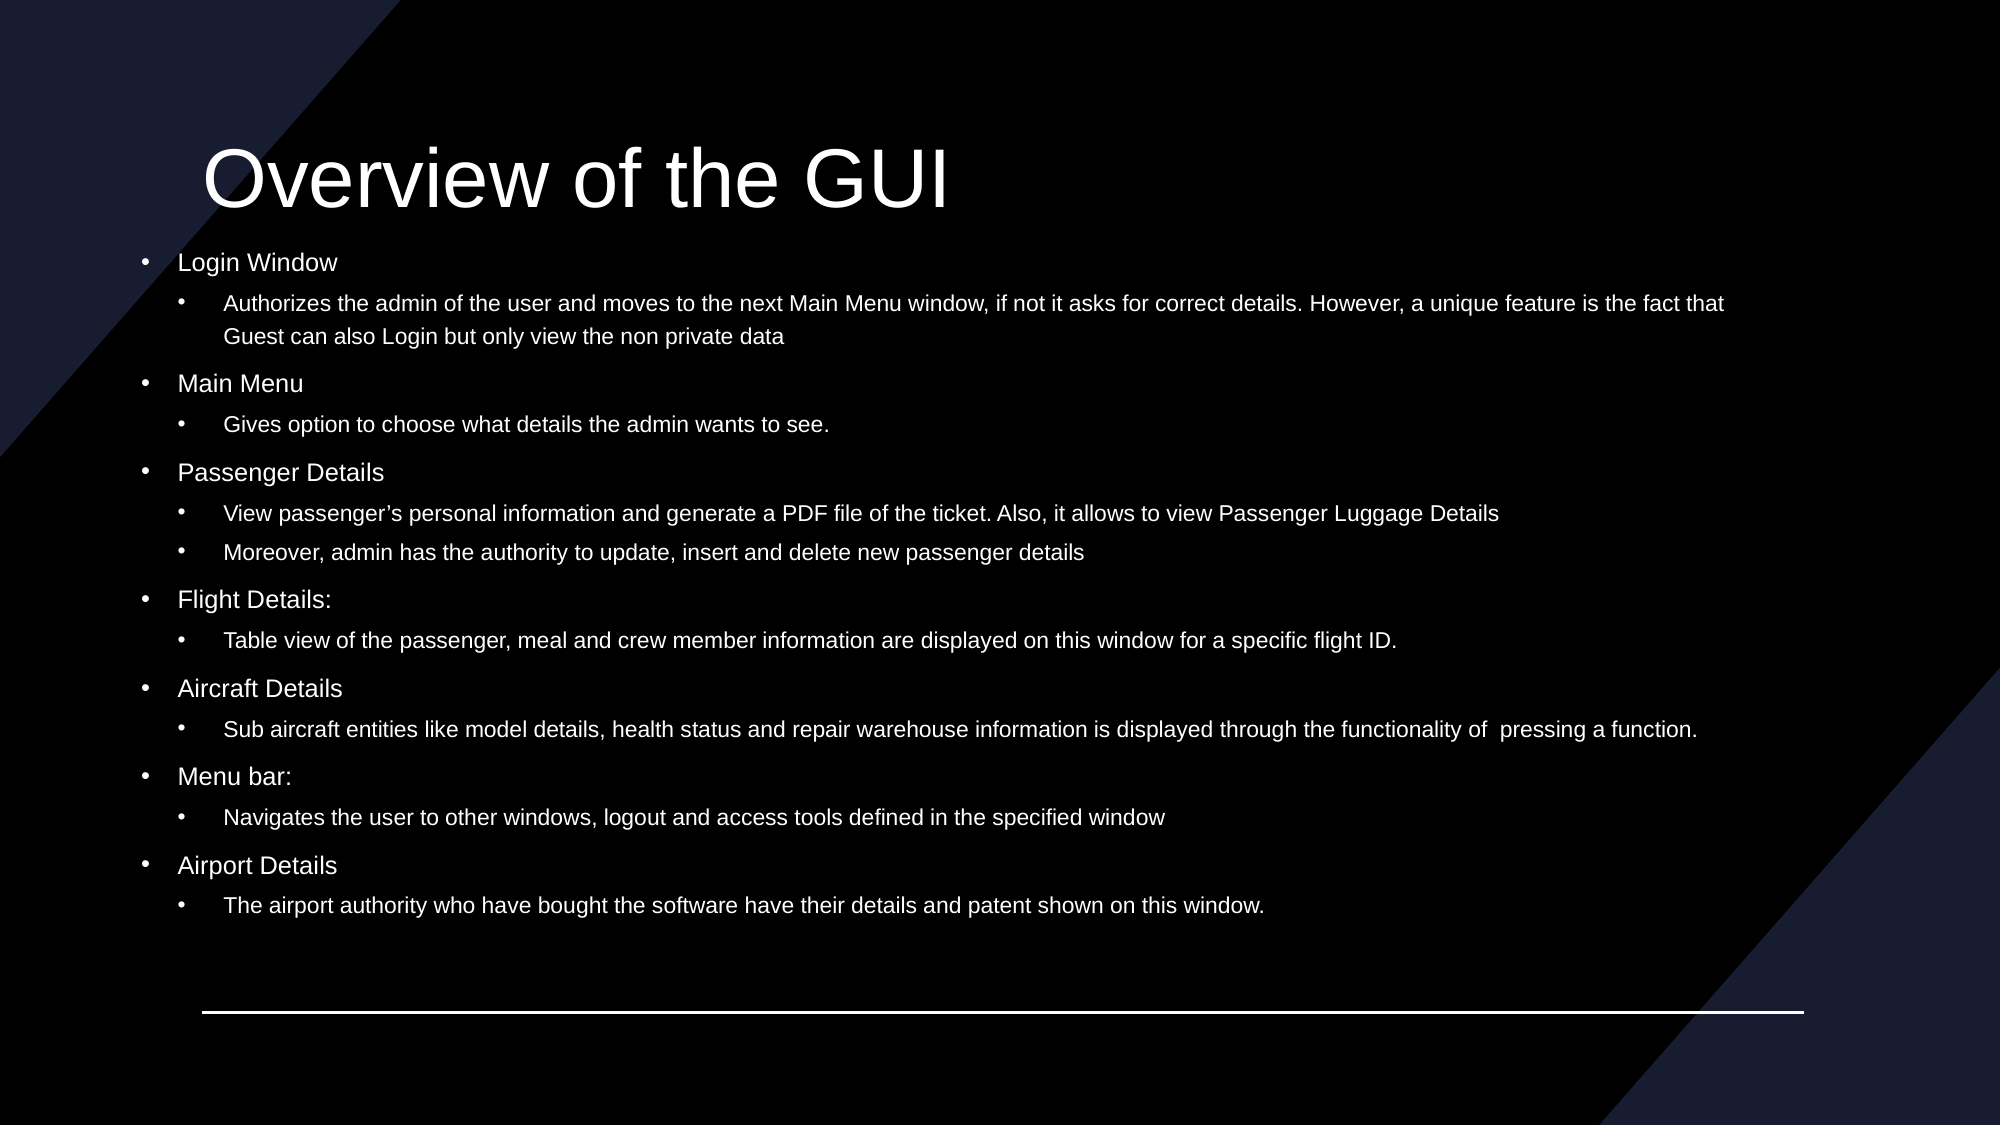

# Overview of the GUI
Login Window
Authorizes the admin of the user and moves to the next Main Menu window, if not it asks for correct details. However, a unique feature is the fact that Guest can also Login but only view the non private data
Main Menu
Gives option to choose what details the admin wants to see.
Passenger Details
View passenger’s personal information and generate a PDF file of the ticket. Also, it allows to view Passenger Luggage Details
Moreover, admin has the authority to update, insert and delete new passenger details
Flight Details:
Table view of the passenger, meal and crew member information are displayed on this window for a specific flight ID.
Aircraft Details
Sub aircraft entities like model details, health status and repair warehouse information is displayed through the functionality of  pressing a function.
Menu bar:
Navigates the user to other windows, logout and access tools defined in the specified window
Airport Details
The airport authority who have bought the software have their details and patent shown on this window.